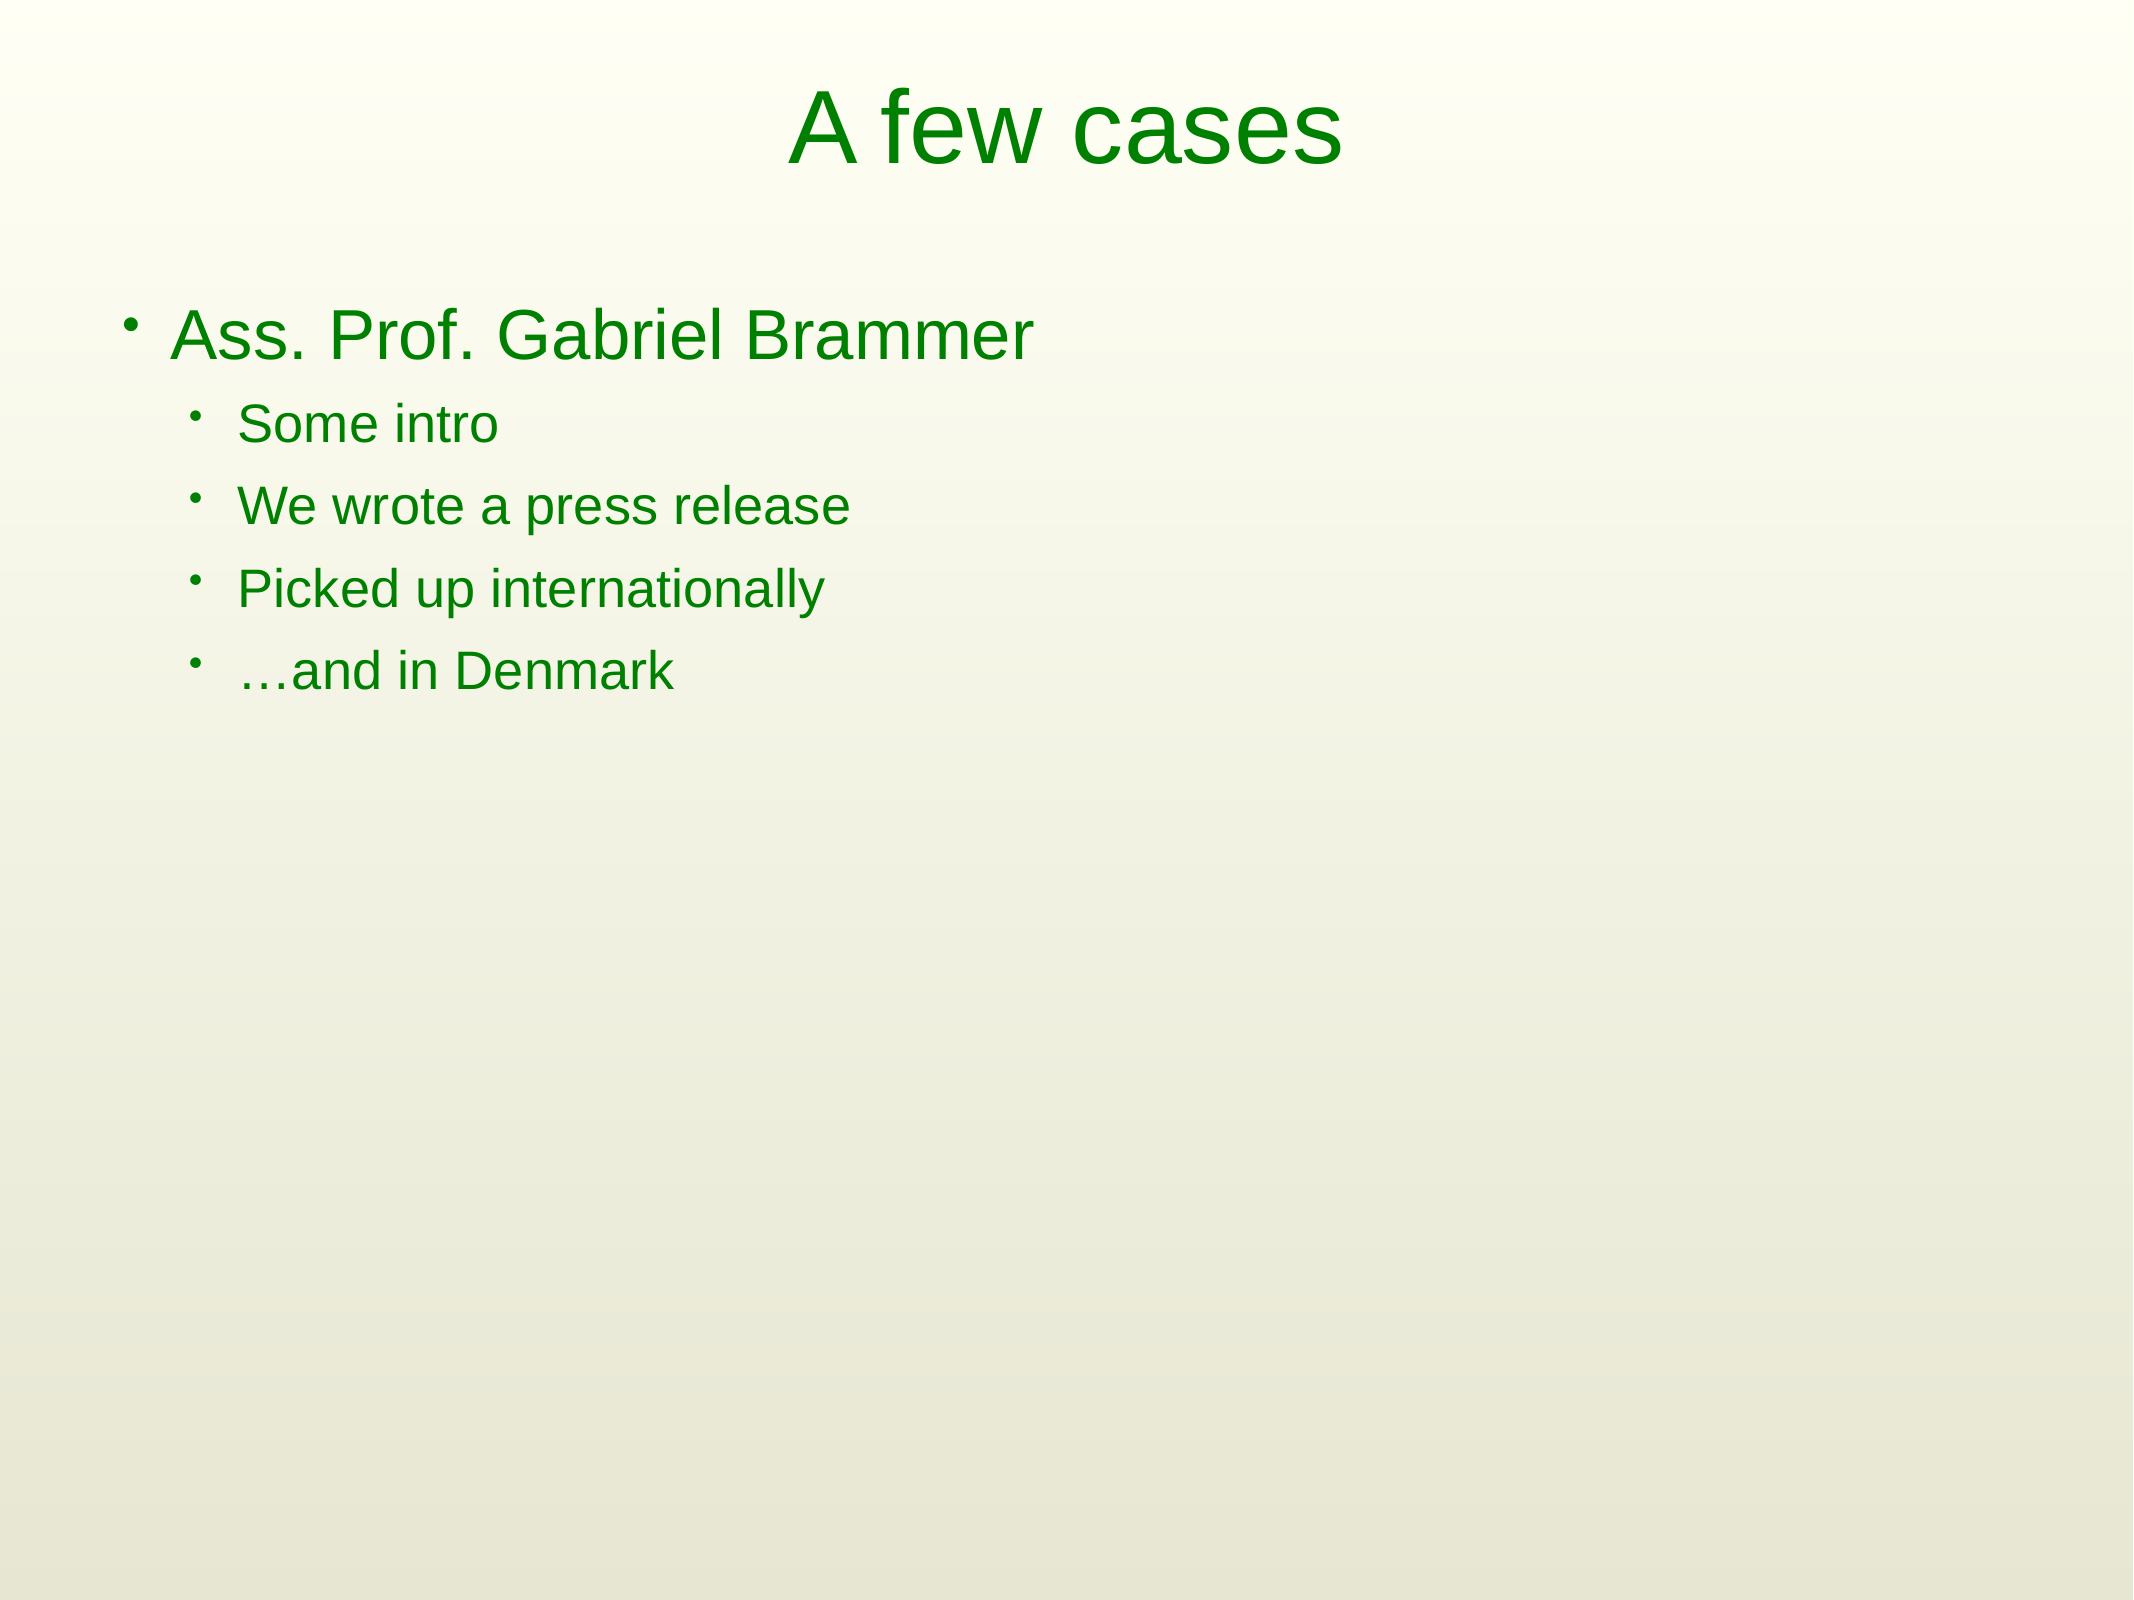

# A few cases
Ass. Prof. Gabriel Brammer
Some intro
We wrote a press release
Picked up internationally
…and in Denmark